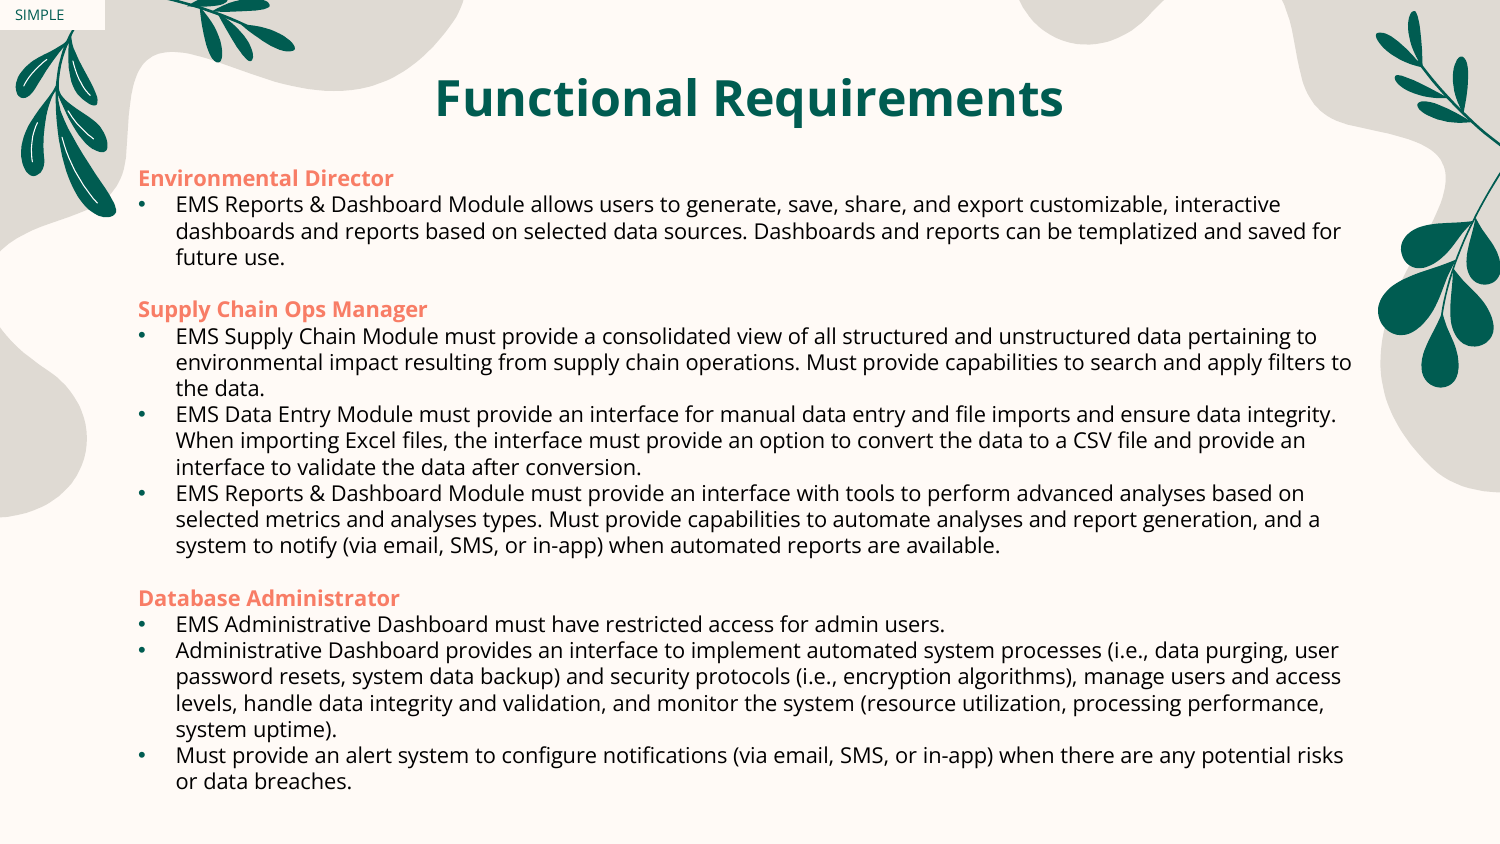

SIMPLE
# Functional Requirements
Environmental Director
EMS Reports & Dashboard Module allows users to generate, save, share, and export customizable, interactive dashboards and reports based on selected data sources. Dashboards and reports can be templatized and saved for future use.

Supply Chain Ops Manager
EMS Supply Chain Module must provide a consolidated view of all structured and unstructured data pertaining to environmental impact resulting from supply chain operations. Must provide capabilities to search and apply filters to the data.
EMS Data Entry Module must provide an interface for manual data entry and file imports and ensure data integrity. When importing Excel files, the interface must provide an option to convert the data to a CSV file and provide an interface to validate the data after conversion.
EMS Reports & Dashboard Module must provide an interface with tools to perform advanced analyses based on selected metrics and analyses types. Must provide capabilities to automate analyses and report generation, and a system to notify (via email, SMS, or in-app) when automated reports are available.

Database Administrator
EMS Administrative Dashboard must have restricted access for admin users.
Administrative Dashboard provides an interface to implement automated system processes (i.e., data purging, user password resets, system data backup) and security protocols (i.e., encryption algorithms), manage users and access levels, handle data integrity and validation, and monitor the system (resource utilization, processing performance, system uptime).
Must provide an alert system to configure notifications (via email, SMS, or in-app) when there are any potential risks or data breaches.